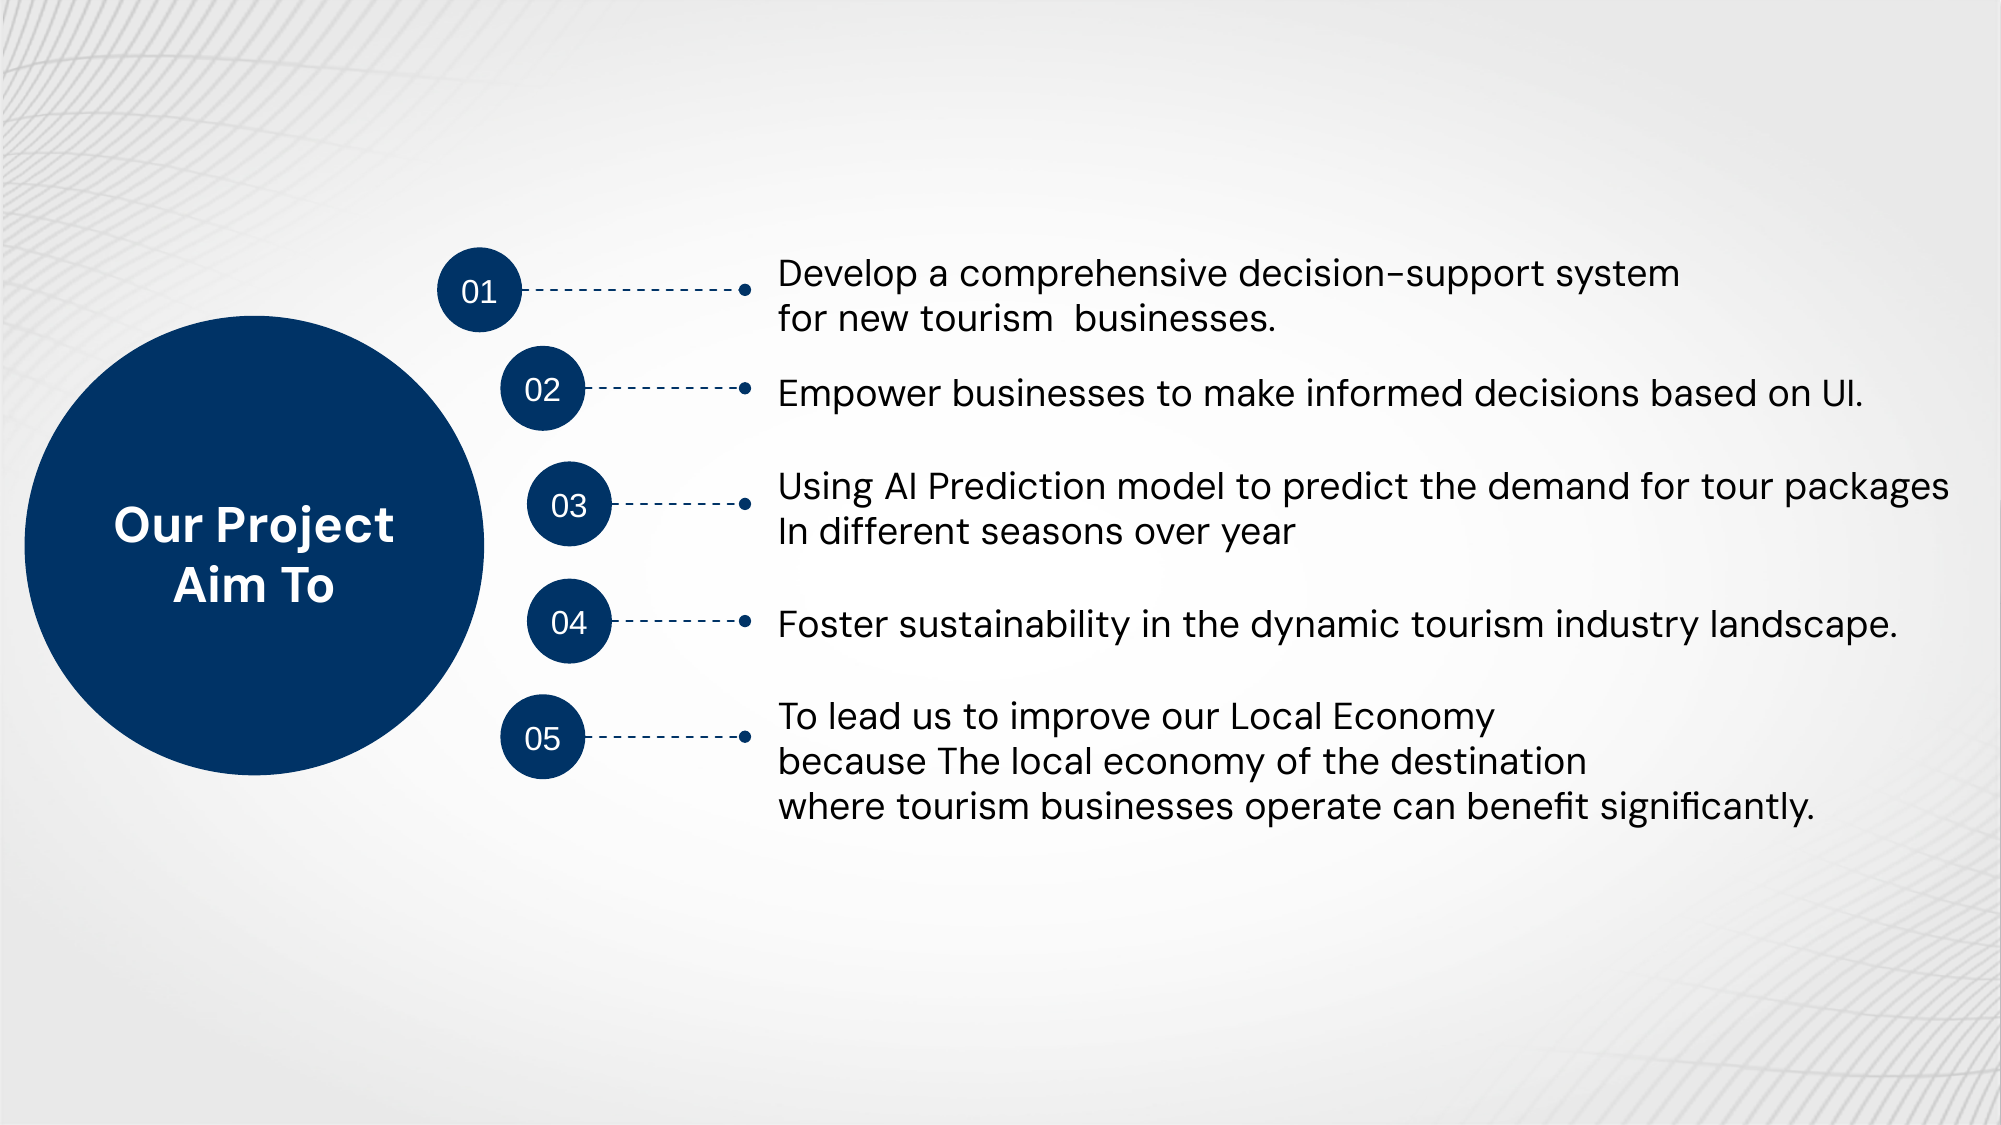

01
Develop a comprehensive decision-support system
for new tourism  businesses.

02
Empower businesses to make informed decisions based on UI.
03
Using AI Prediction model to predict the demand for tour packages
In different seasons over year
Our Project Aim To
04
Foster sustainability in the dynamic tourism industry landscape.
To lead us to improve our Local Economy
because The local economy of the destination
where tourism businesses operate can benefit significantly.
05